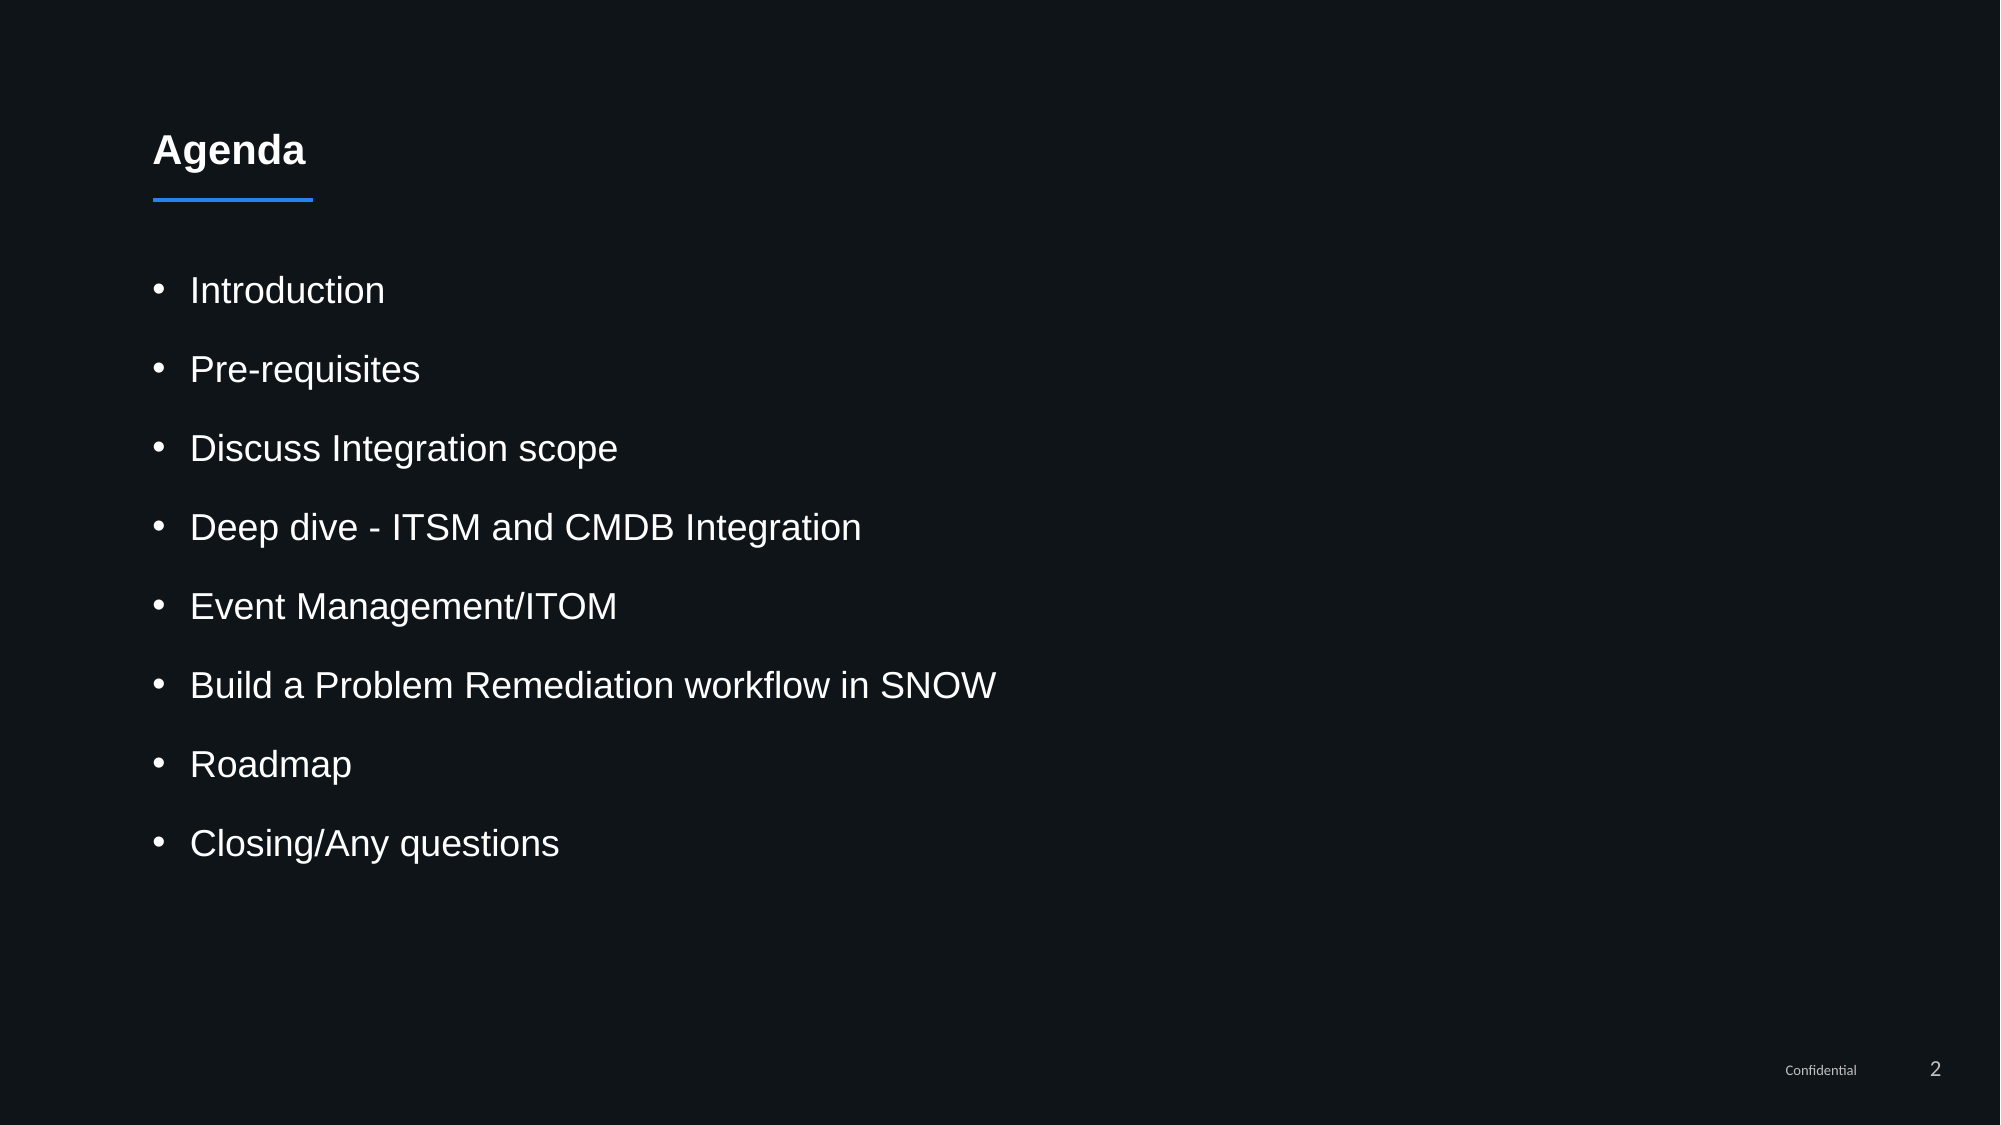

# Agenda
Introduction
Pre-requisites
Discuss Integration scope
Deep dive - ITSM and CMDB Integration
Event Management/ITOM
Build a Problem Remediation workflow in SNOW
Roadmap
Closing/Any questions